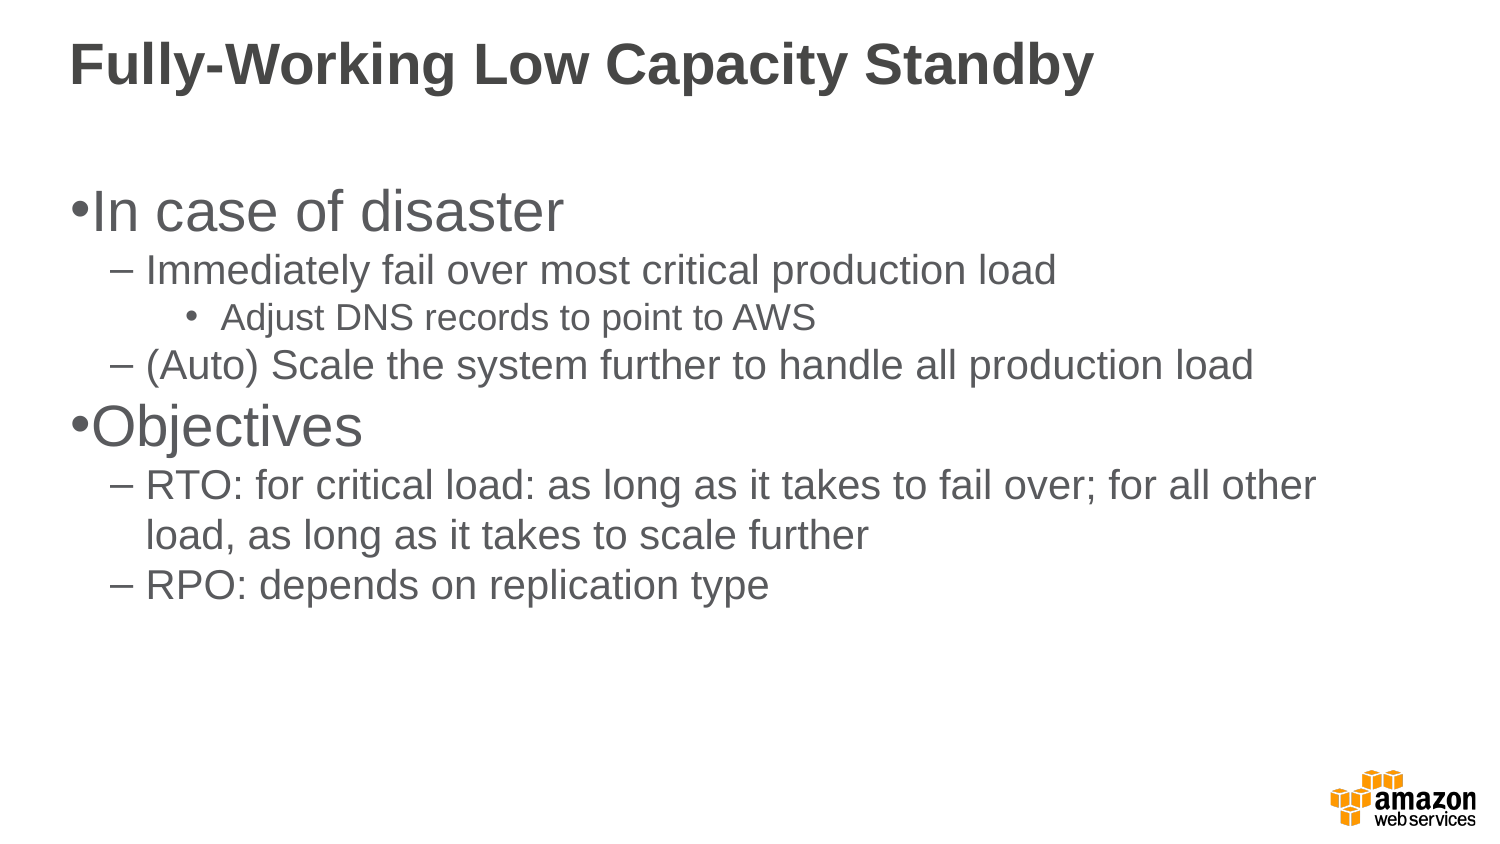

Fully-Working Low Capacity Standby
In case of disaster
Immediately fail over most critical production load
Adjust DNS records to point to AWS
(Auto) Scale the system further to handle all production load
Objectives
RTO: for critical load: as long as it takes to fail over; for all other load, as long as it takes to scale further
RPO: depends on replication type